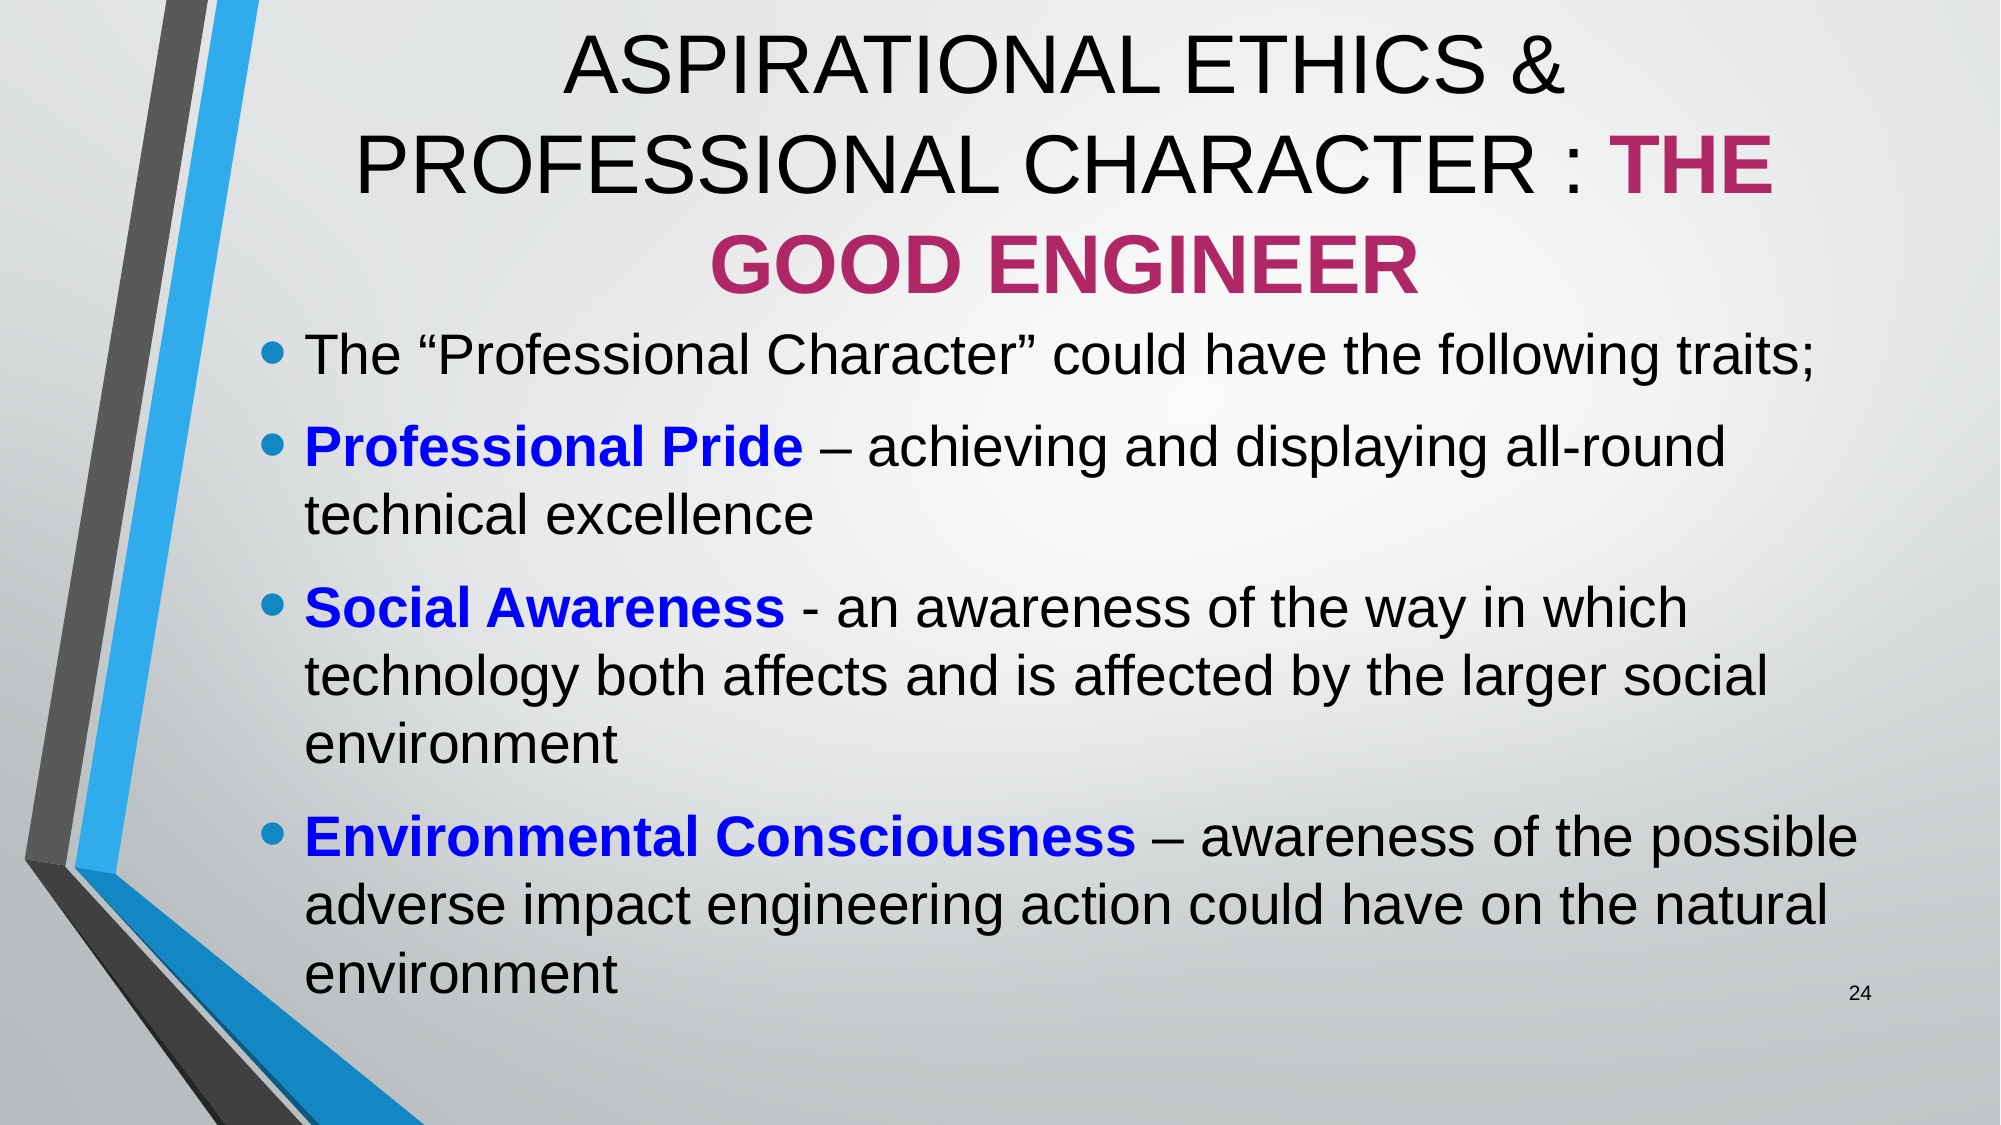

# ASPIRATIONAL ETHICS & PROFESSIONAL CHARACTER : THE GOOD ENGINEER
The “Professional Character” could have the following traits;
Professional Pride – achieving and displaying all-round technical excellence
Social Awareness - an awareness of the way in which technology both affects and is affected by the larger social environment
Environmental Consciousness – awareness of the possible adverse impact engineering action could have on the natural environment
24